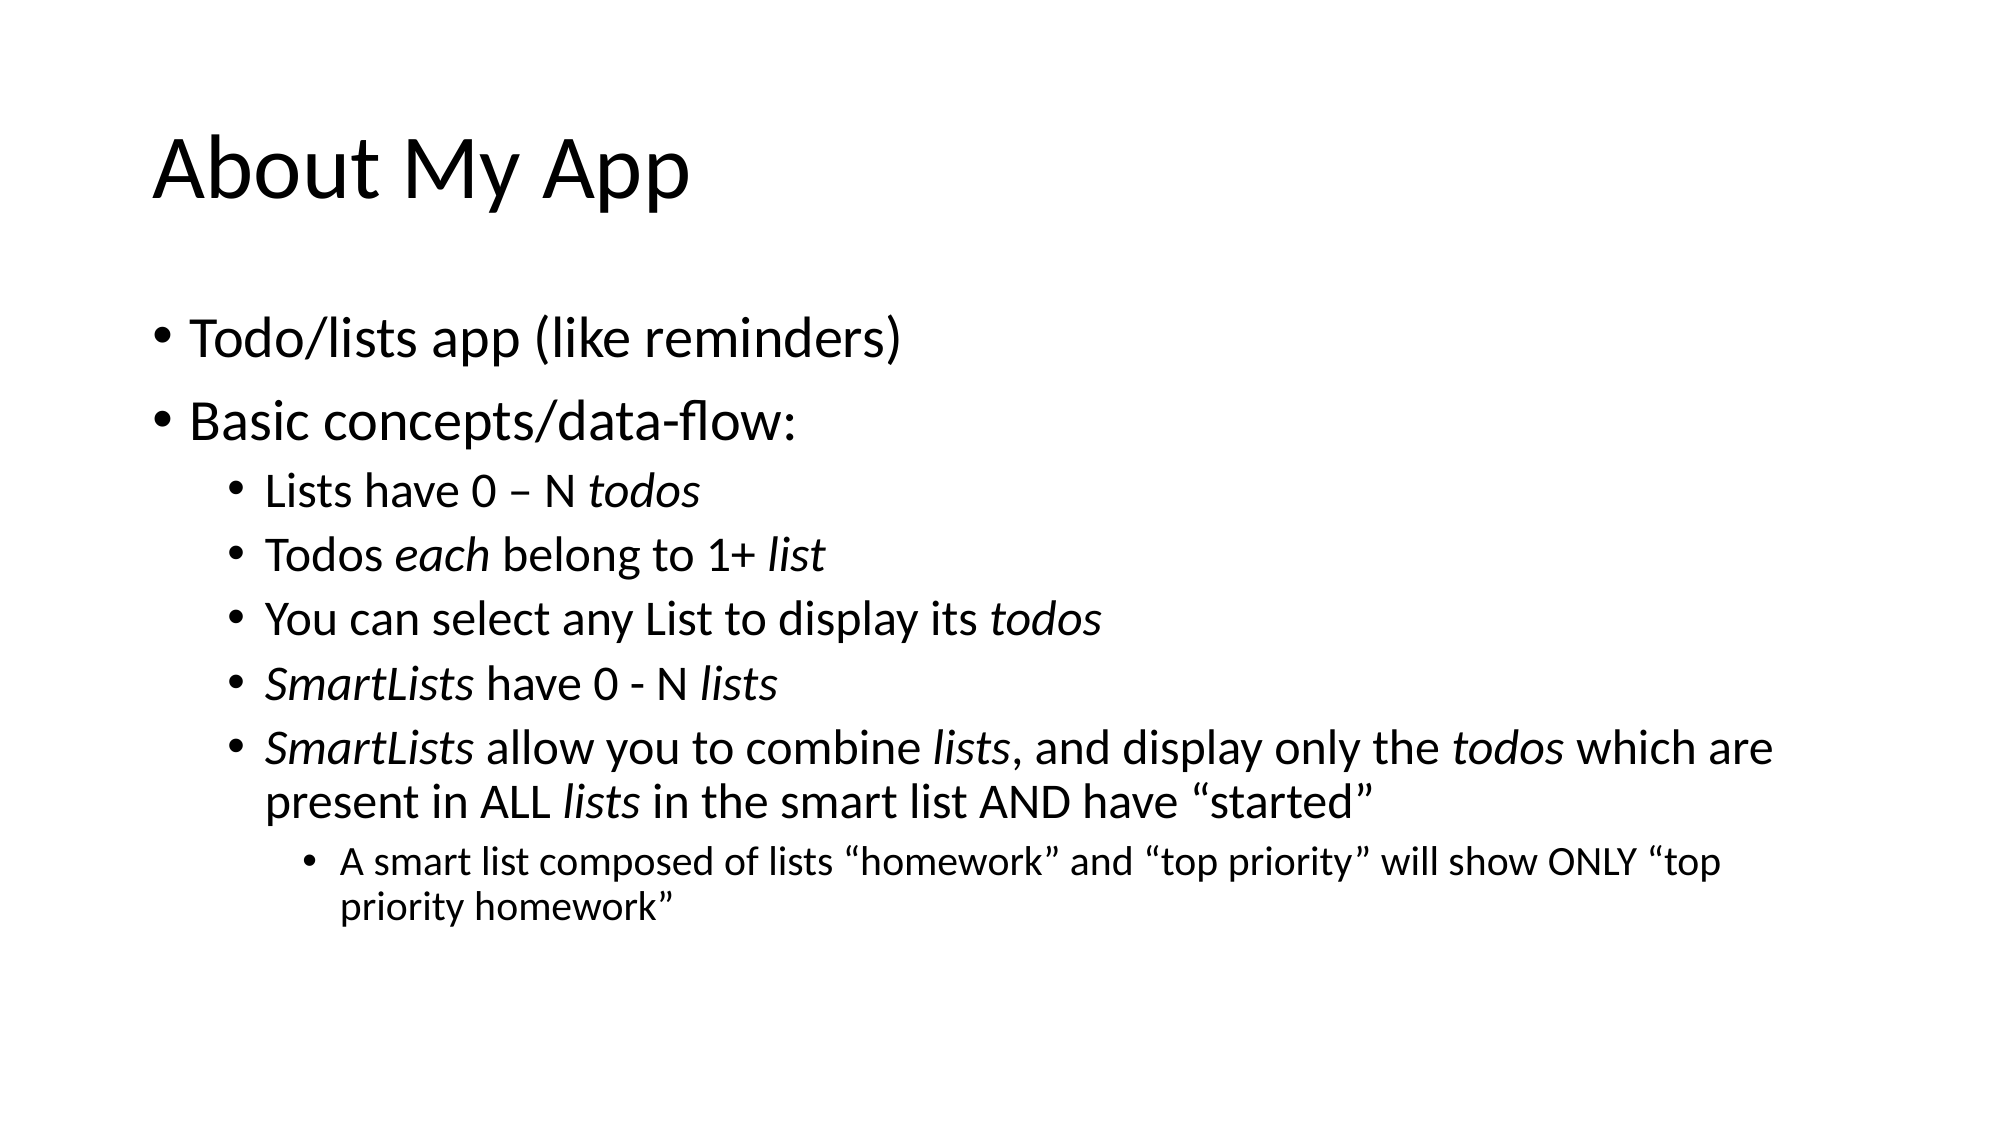

# About My App
Todo/lists app (like reminders)
Basic concepts/data-flow:
Lists have 0 – N todos
Todos each belong to 1+ list
You can select any List to display its todos
SmartLists have 0 - N lists
SmartLists allow you to combine lists, and display only the todos which are present in ALL lists in the smart list AND have “started”
A smart list composed of lists “homework” and “top priority” will show ONLY “top priority homework”